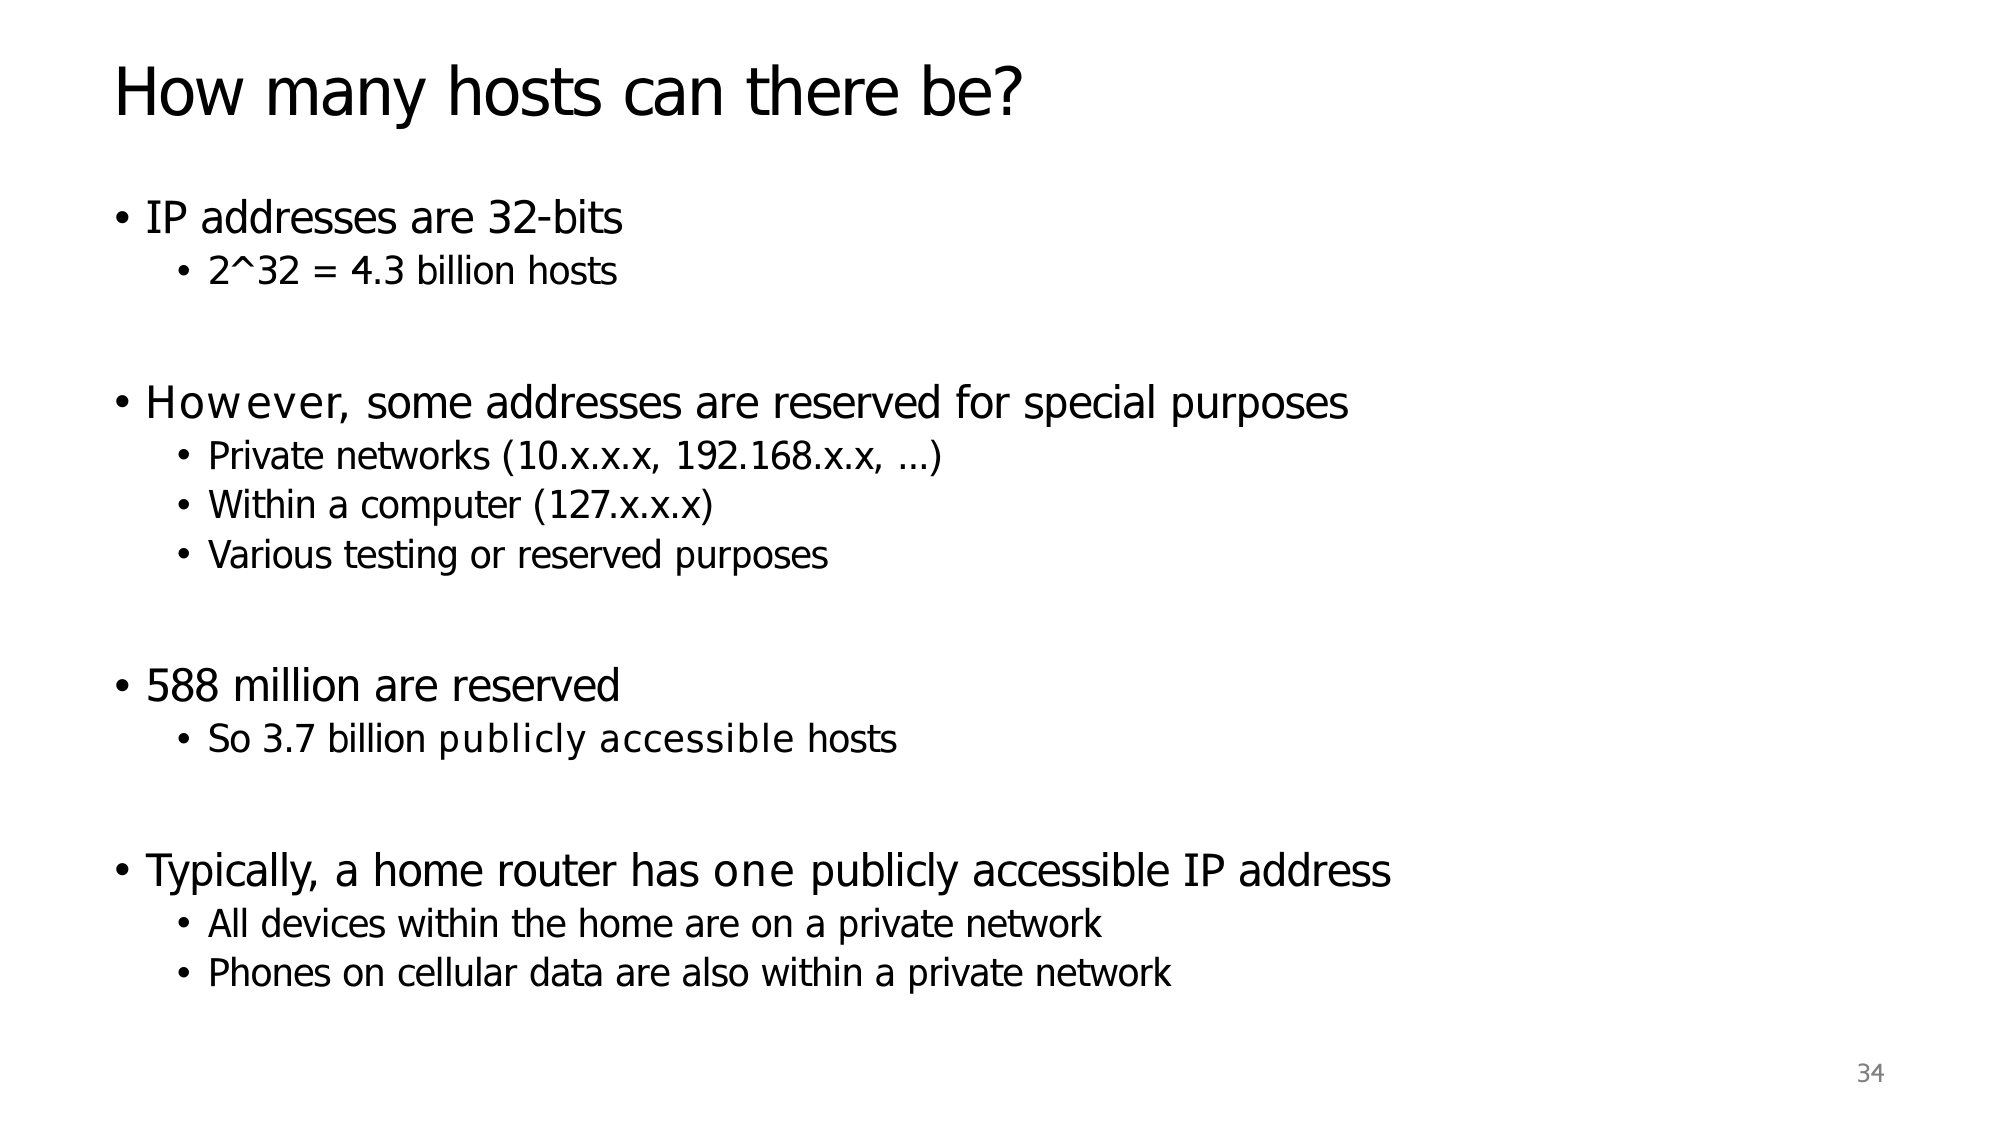

# How many hosts can there be?
IP addresses are 32-bits
2^32 = 4.3 billion hosts

However, some addresses are reserved for special purposes
Private networks (10.x.x.x, 192.168.x.x, …)
Within a computer (127.x.x.x)
Various testing or reserved purposes

588 million are reserved
So 3.7 billion publicly accessible hosts

Typically, a home router has one publicly accessible IP address
All devices within the home are on a private network
Phones on cellular data are also within a private network
34